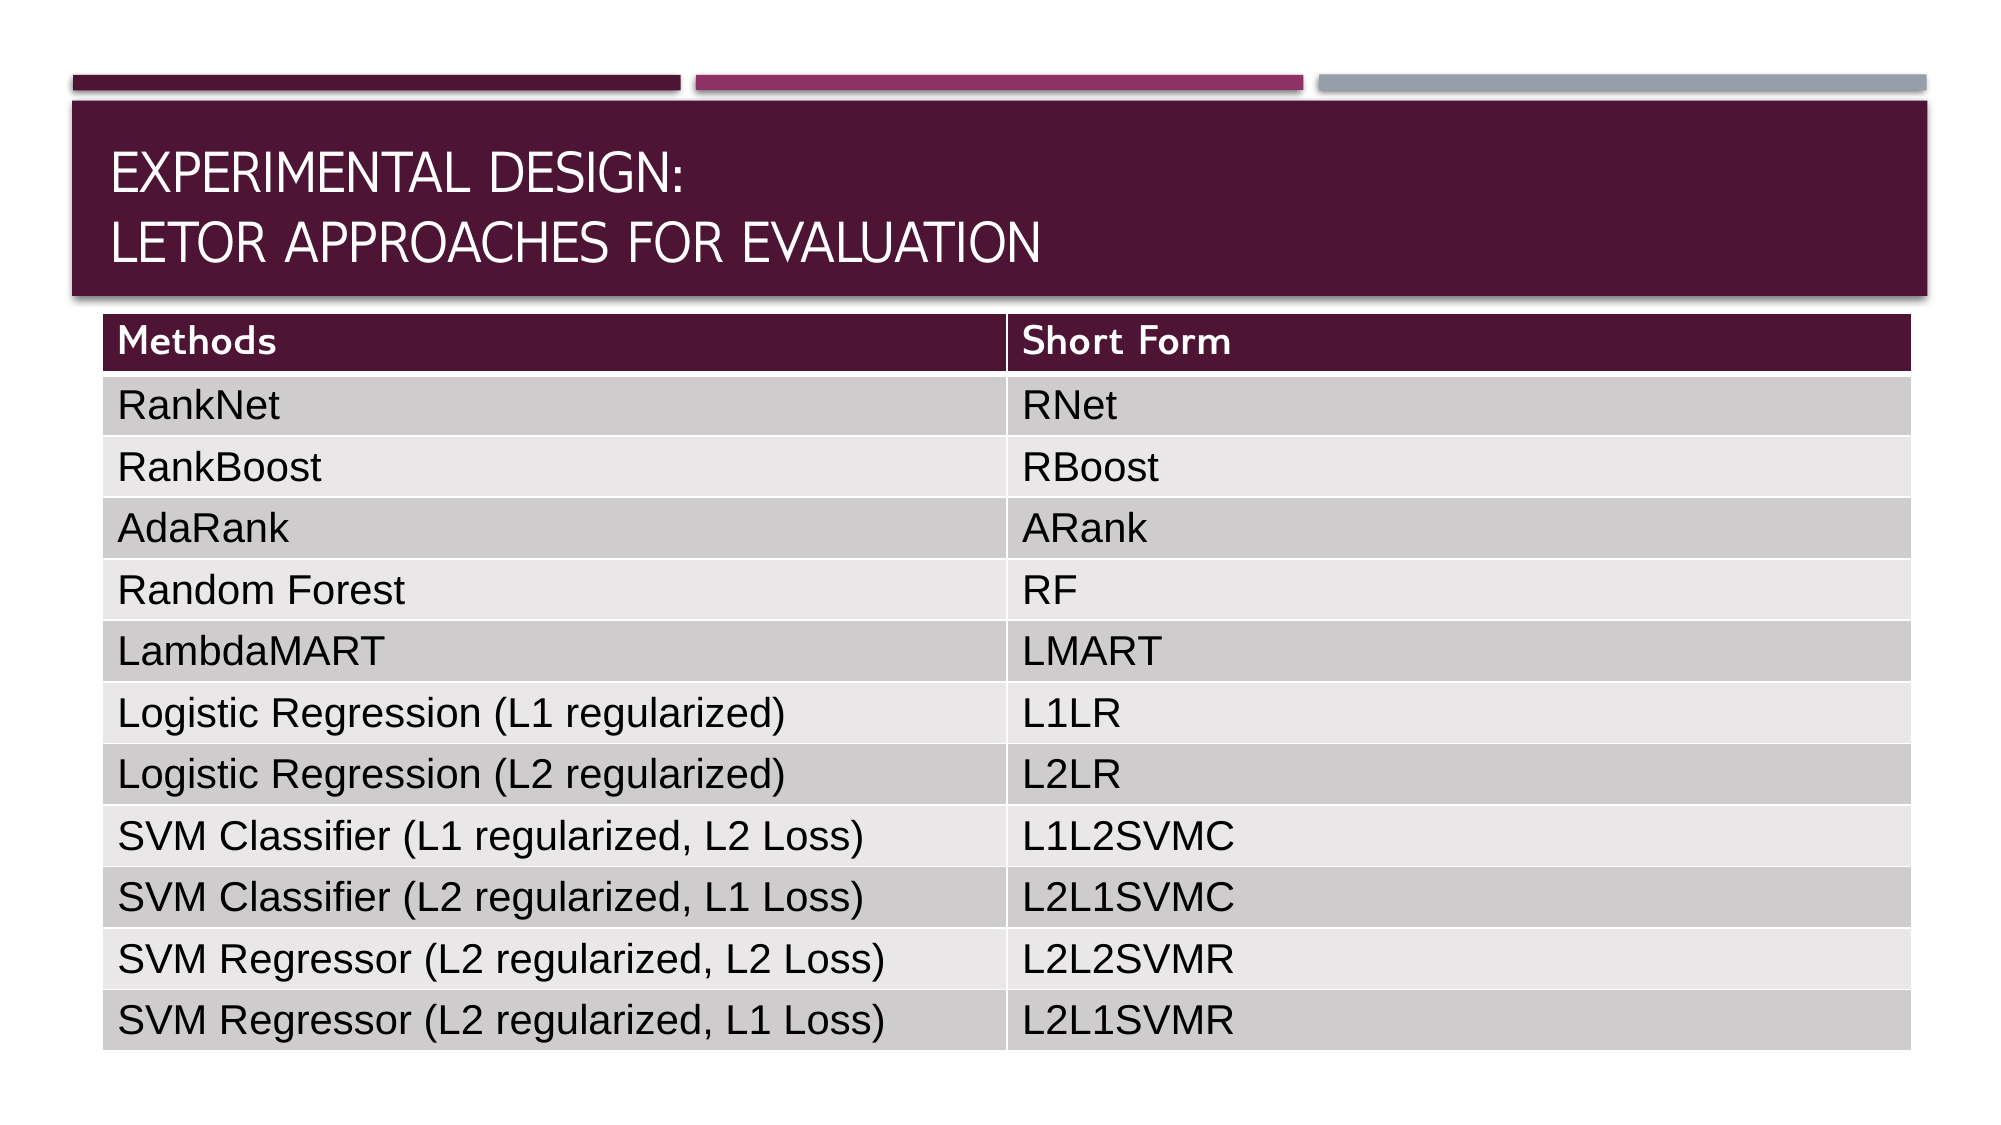

# Experimental Design: LETOR Approaches for evaluation
| Methods | Short Form |
| --- | --- |
| RankNet | RNet |
| RankBoost | RBoost |
| AdaRank | ARank |
| Random Forest | RF |
| LambdaMART | LMART |
| Logistic Regression (L1 regularized) | L1LR |
| Logistic Regression (L2 regularized) | L2LR |
| SVM Classifier (L1 regularized, L2 Loss) | L1L2SVMC |
| SVM Classifier (L2 regularized, L1 Loss) | L2L1SVMC |
| SVM Regressor (L2 regularized, L2 Loss) | L2L2SVMR |
| SVM Regressor (L2 regularized, L1 Loss) | L2L1SVMR |
12